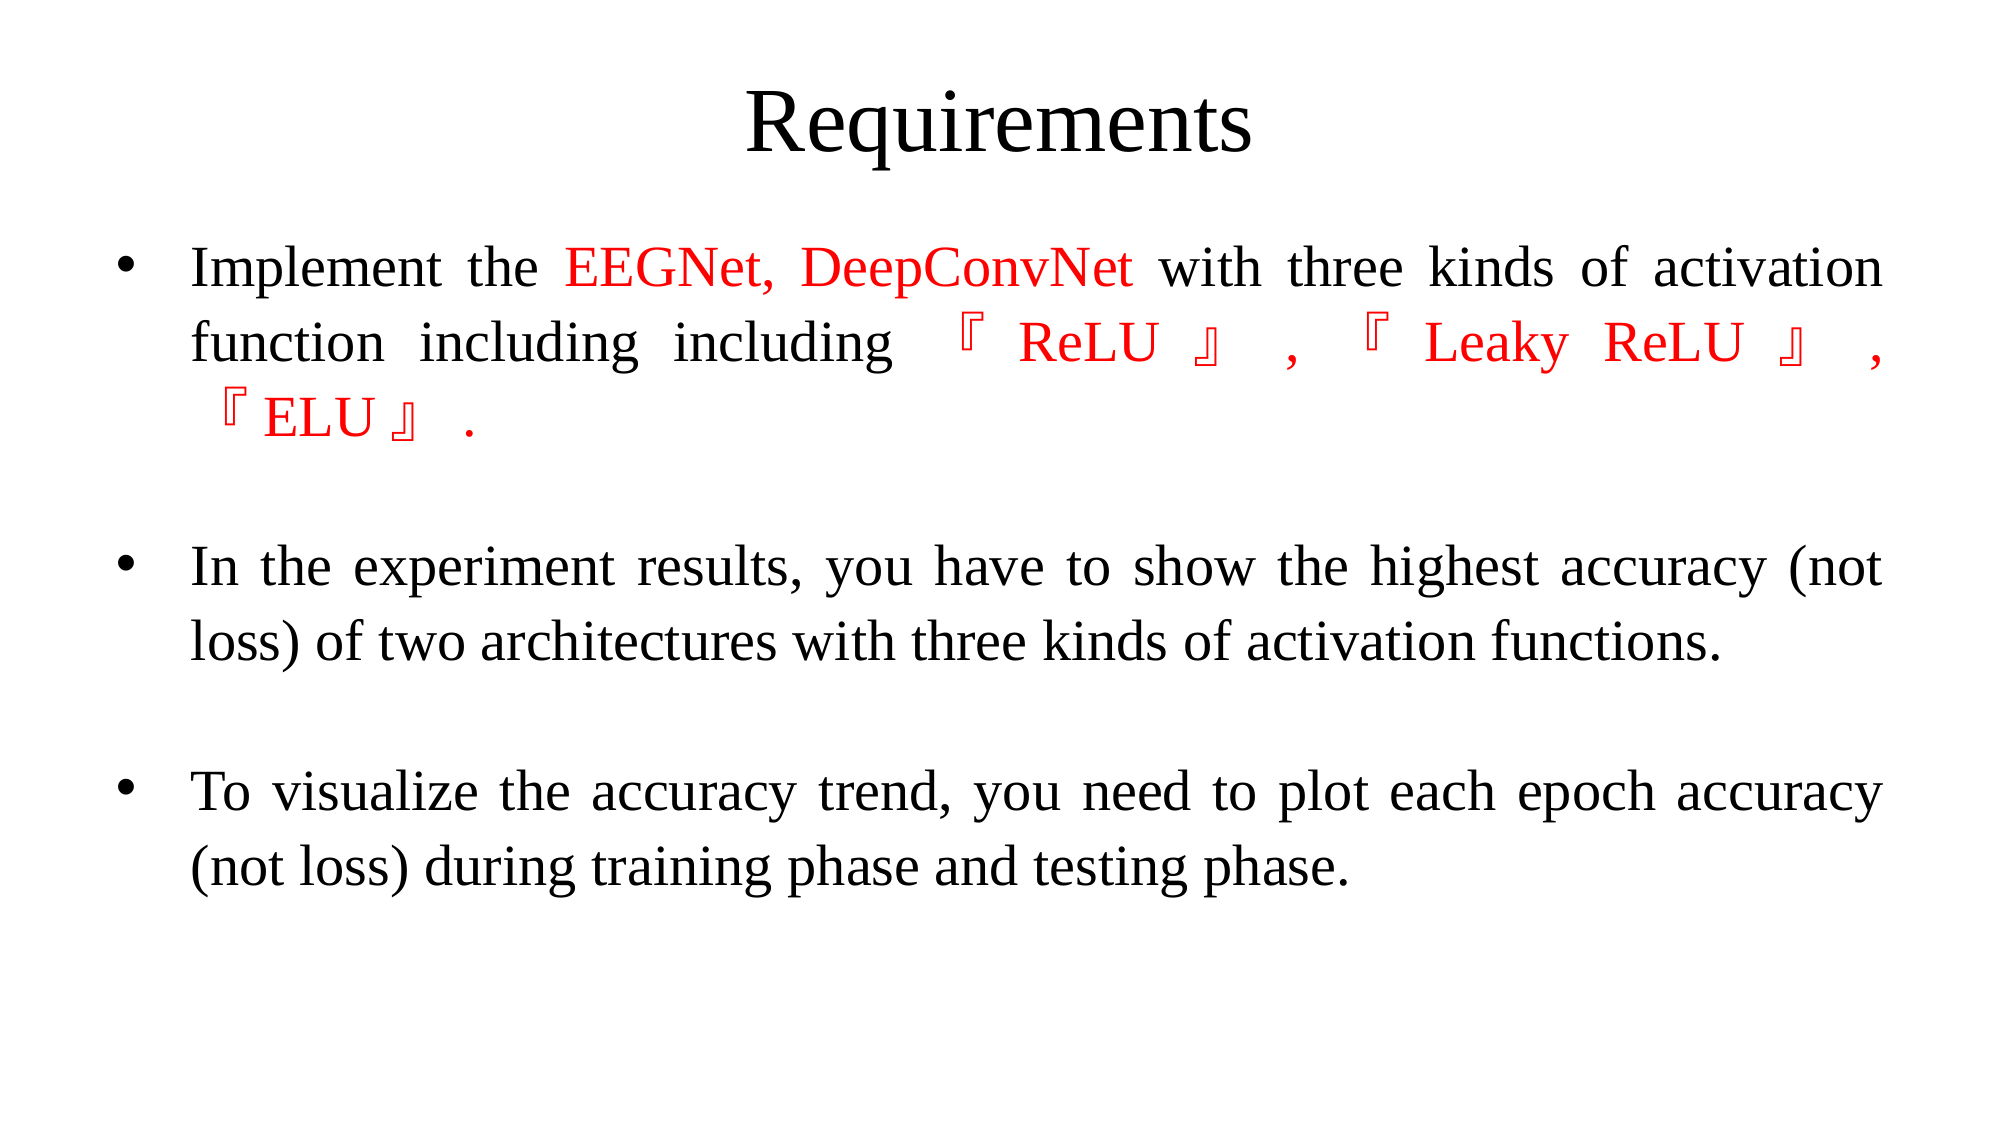

Requirements
Implement the EEGNet, DeepConvNet with three kinds of activation function including including『ReLU』,『Leaky ReLU』, 『ELU』.

In the experiment results, you have to show the highest accuracy (not loss) of two architectures with three kinds of activation functions.

To visualize the accuracy trend, you need to plot each epoch accuracy (not loss) during training phase and testing phase.